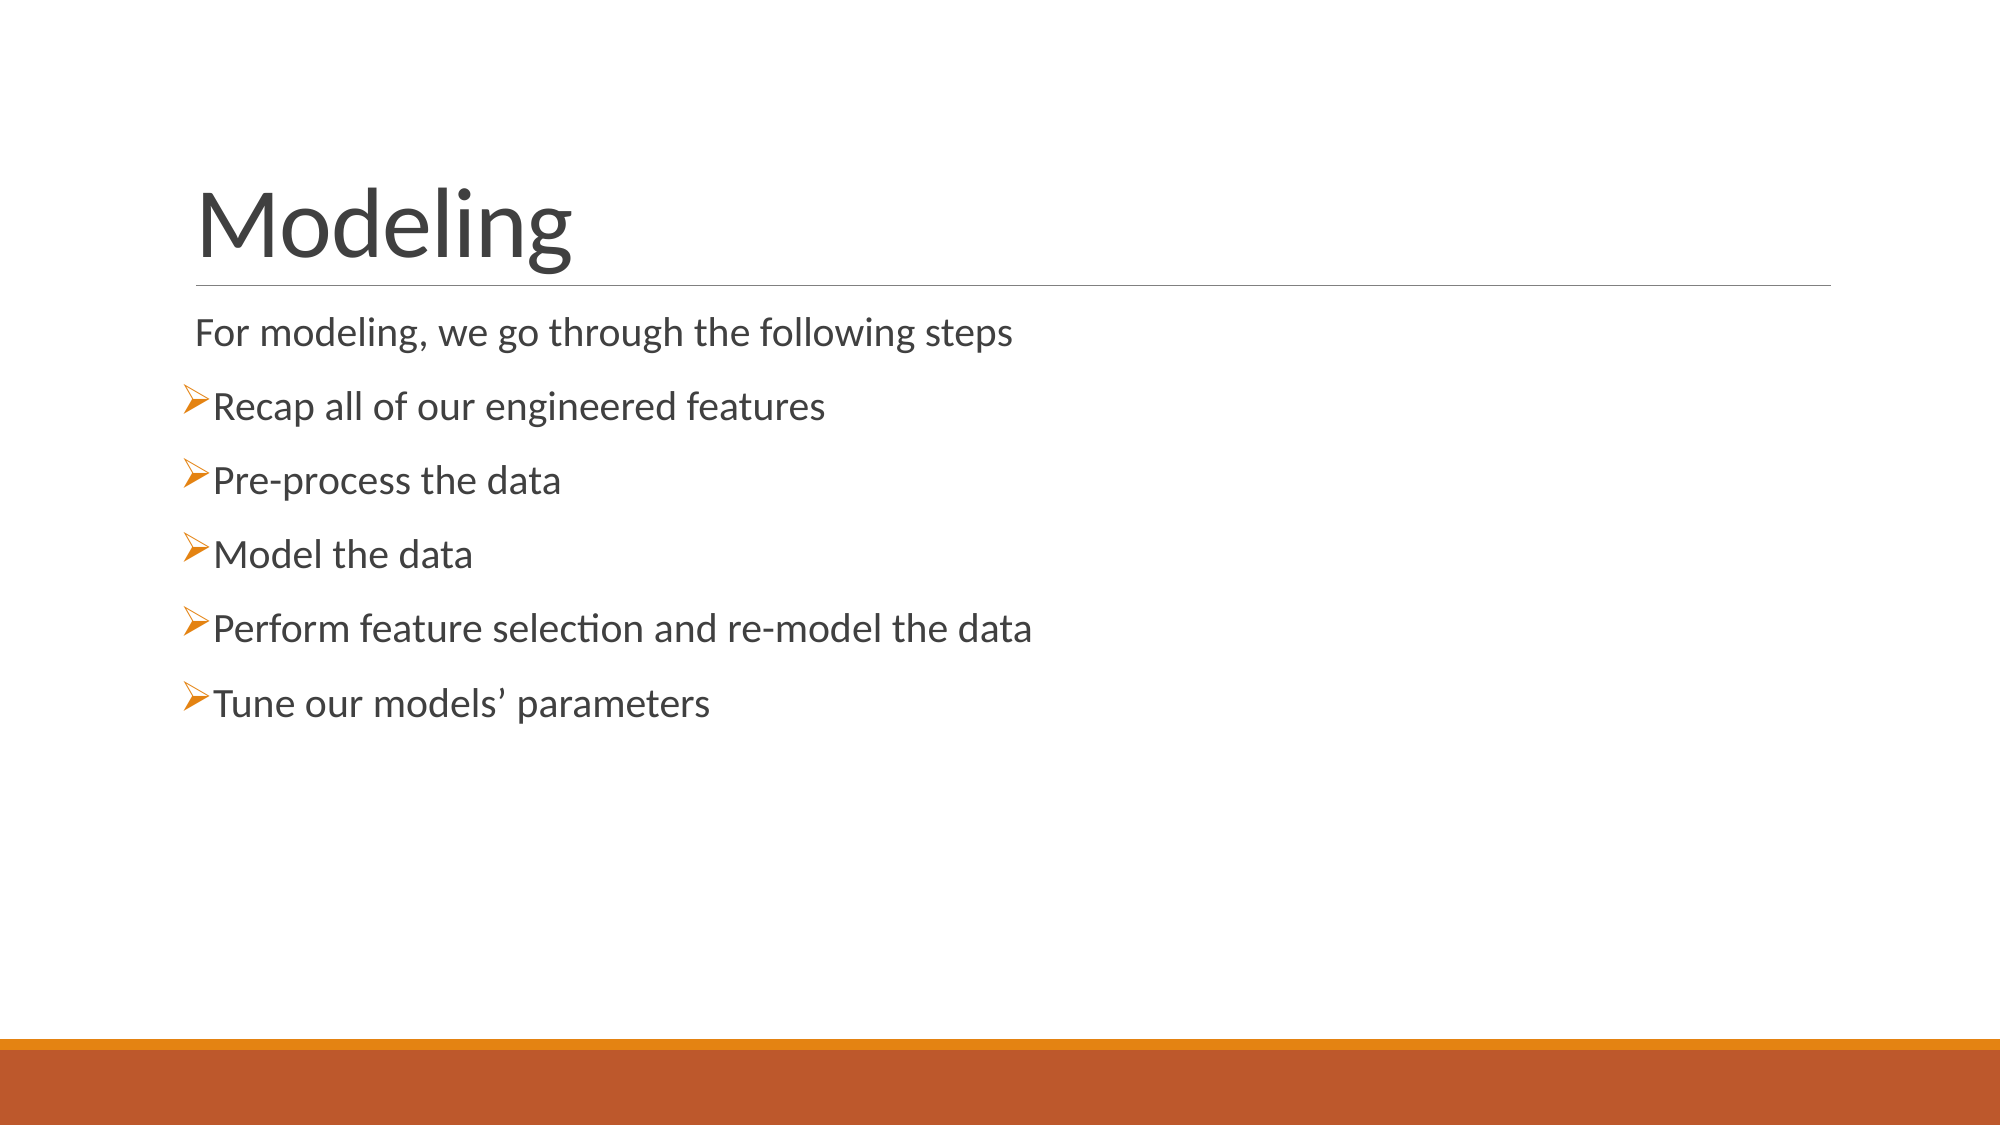

# Modeling
For modeling, we go through the following steps
Recap all of our engineered features
Pre-process the data
Model the data
Perform feature selection and re-model the data
Tune our models’ parameters